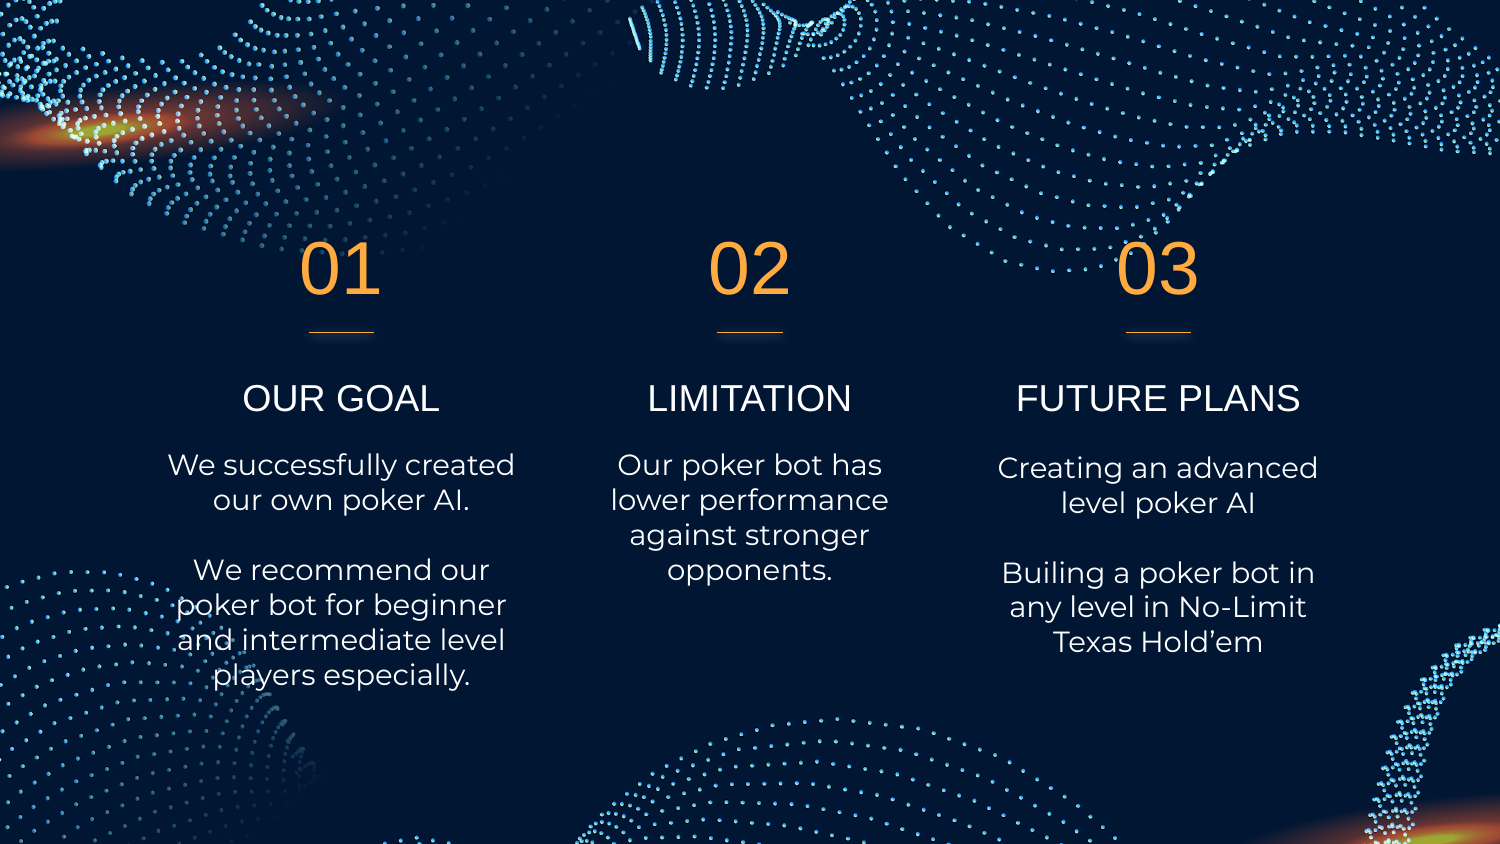

01
02
03
OUR GOAL
# LIMITATION
FUTURE PLANS
We successfully created our own poker AI.

We recommend our poker bot for beginner and intermediate level players especially.
Our poker bot has lower performance against stronger opponents.
Creating an advanced level poker AI

Builing a poker bot in any level in No-Limit Texas Hold’em